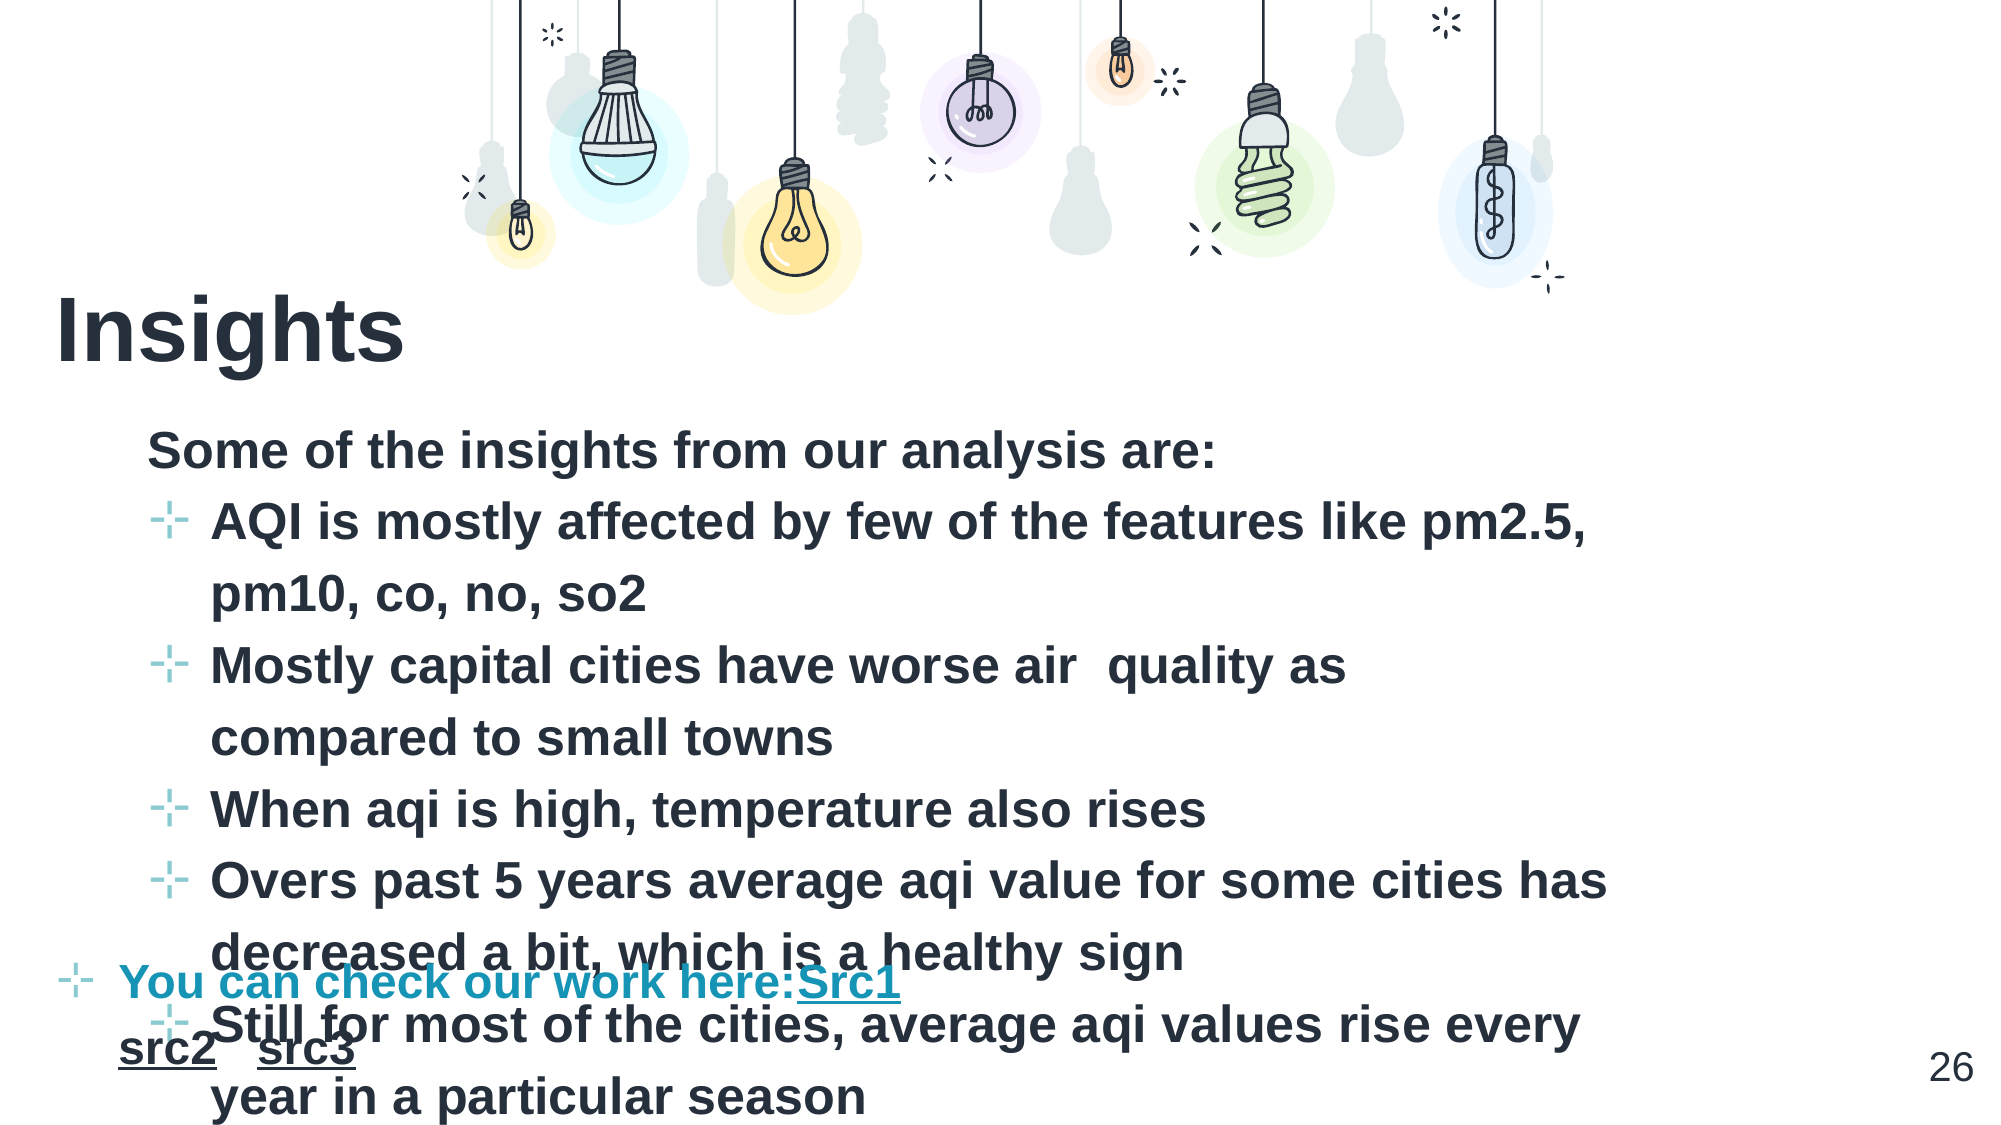

Insights
Some of the insights from our analysis are:
AQI is mostly affected by few of the features like pm2.5, pm10, co, no, so2
Mostly capital cities have worse air  quality as compared to small towns
When aqi is high, temperature also rises
Overs past 5 years average aqi value for some cities has decreased a bit, which is a healthy sign
Still for most of the cities, average aqi values rise every year in a particular season
 Weather also plays an important role in defining air quality at any place
You can check our work here:Src1   src2   src3
26